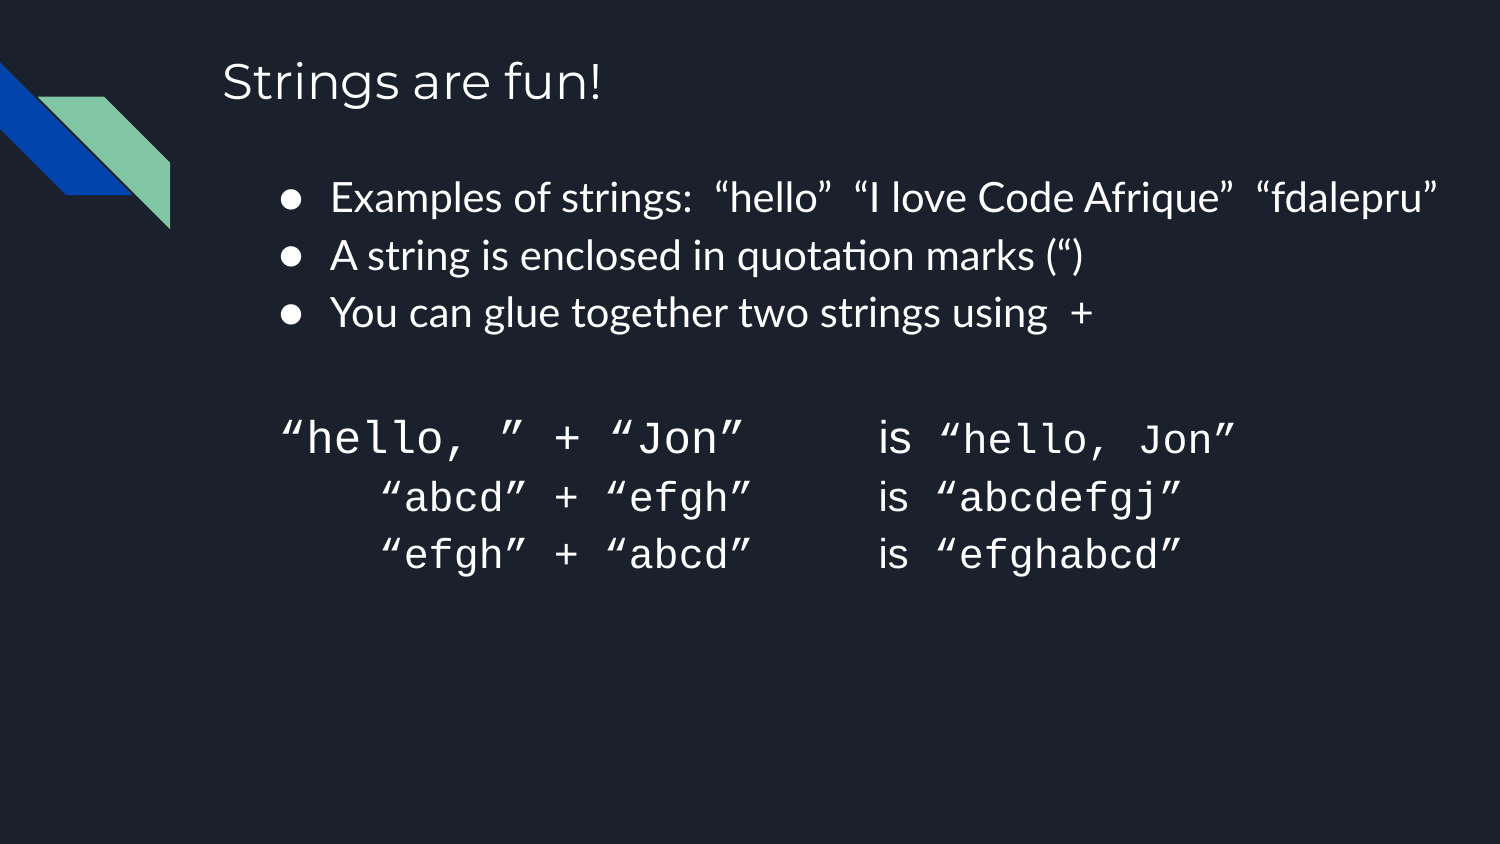

# Strings are fun!
Examples of strings:  “hello”  “I love Code Afrique”  “fdalepru”
A string is enclosed in quotation marks (“)
You can glue together two strings using  +

“hello, ” + “Jon”	is  “hello, Jon”
    “abcd” + “efgh”	is “abcdefgj”
    “efgh” + “abcd”	is “efghabcd”